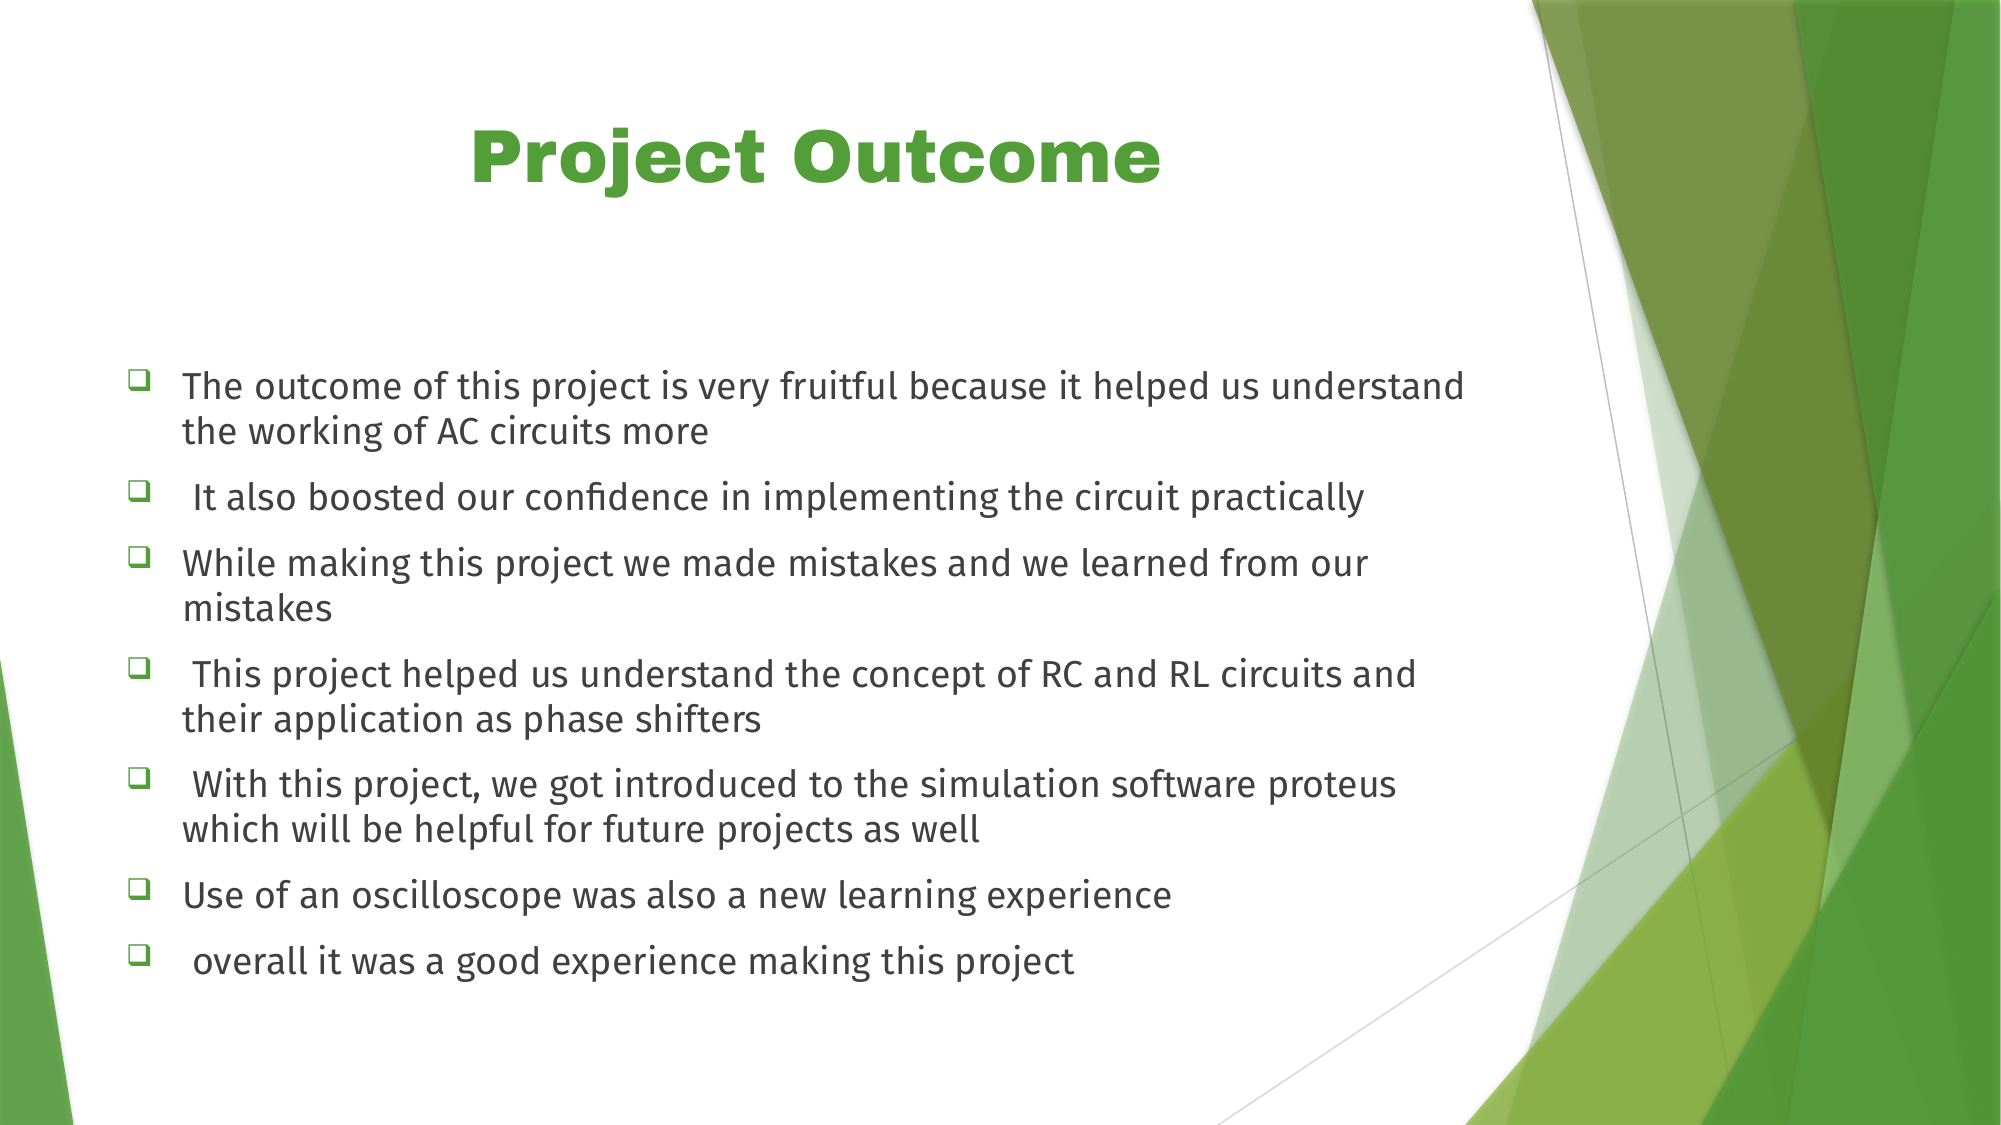

# Project Outcome
The outcome of this project is very fruitful because it helped us understand the working of AC circuits more
 It also boosted our confidence in implementing the circuit practically
While making this project we made mistakes and we learned from our mistakes
 This project helped us understand the concept of RC and RL circuits and their application as phase shifters
 With this project, we got introduced to the simulation software proteus which will be helpful for future projects as well
Use of an oscilloscope was also a new learning experience
 overall it was a good experience making this project